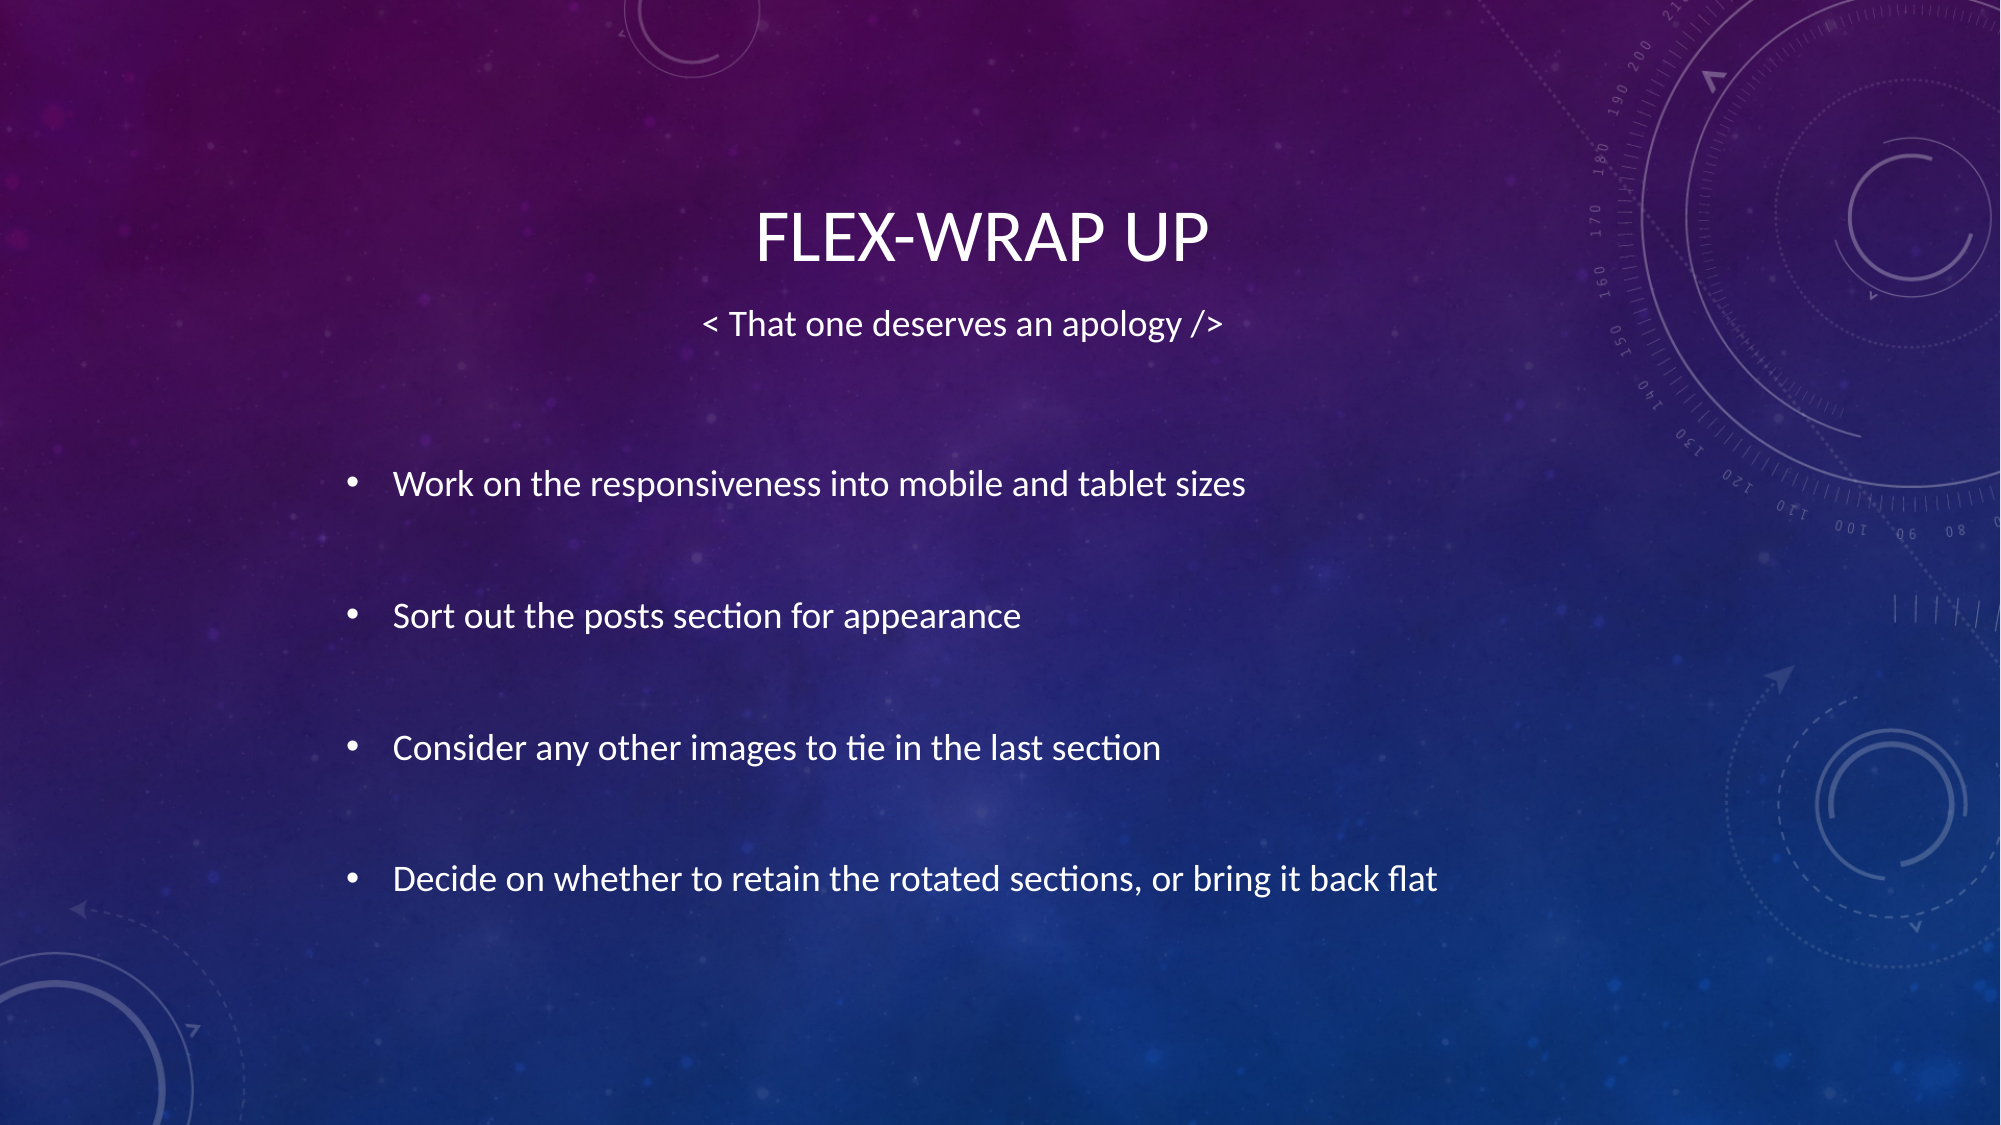

# FLEX-WRAP UP
< That one deserves an apology />

Work on the responsiveness into mobile and tablet sizes

Sort out the posts section for appearance

Consider any other images to tie in the last section

Decide on whether to retain the rotated sections, or bring it back flat